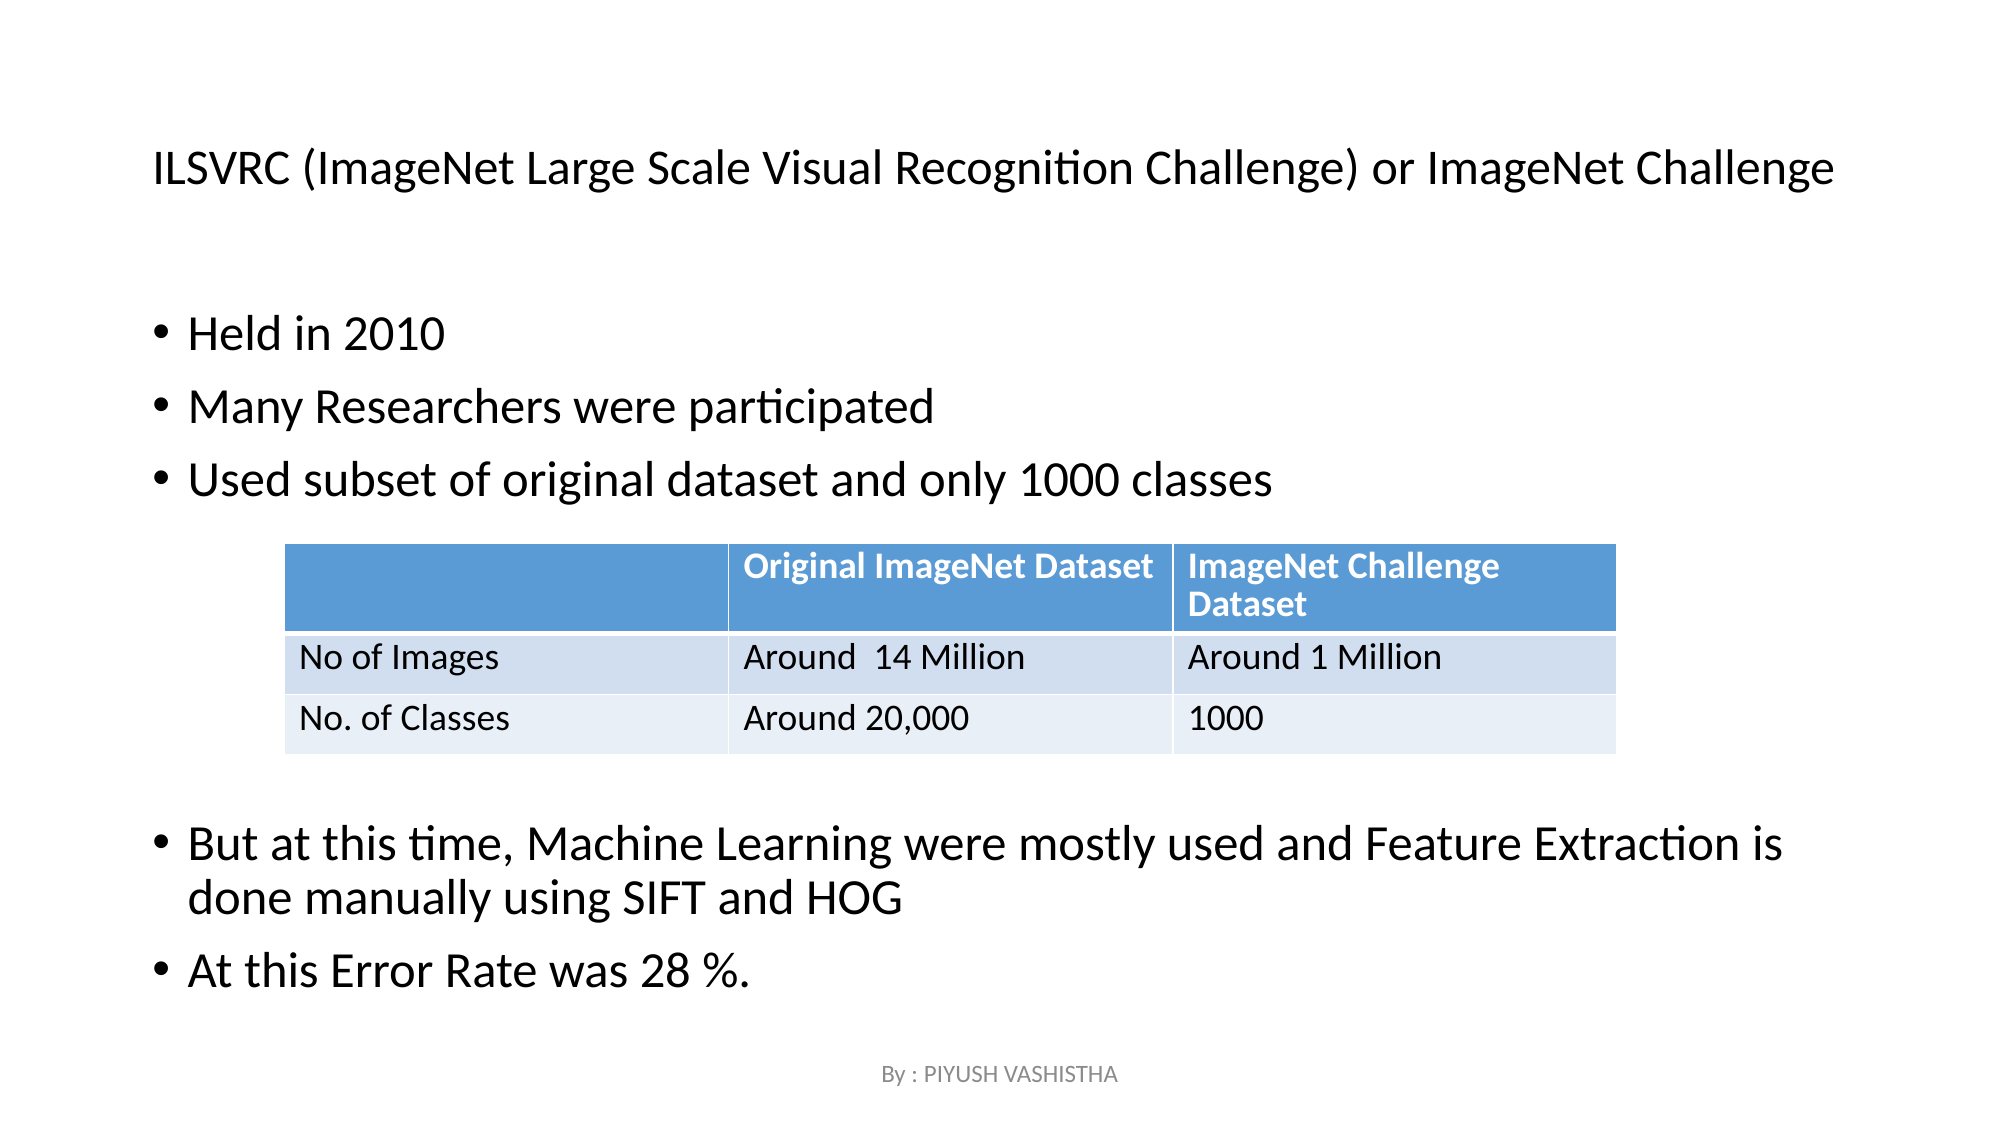

# ILSVRC (ImageNet Large Scale Visual Recognition Challenge) or ImageNet Challenge
Held in 2010
Many Researchers were participated
Used subset of original dataset and only 1000 classes

But at this time, Machine Learning were mostly used and Feature Extraction is done manually using SIFT and HOG
At this Error Rate was 28 %.

|  | Original ImageNet Dataset | ImageNet Challenge Dataset |
| --- | --- | --- |
| No of Images | Around 14 Million | Around 1 Million |
| No. of Classes | Around 20,000 | 1000 |
By : PIYUSH VASHISTHA